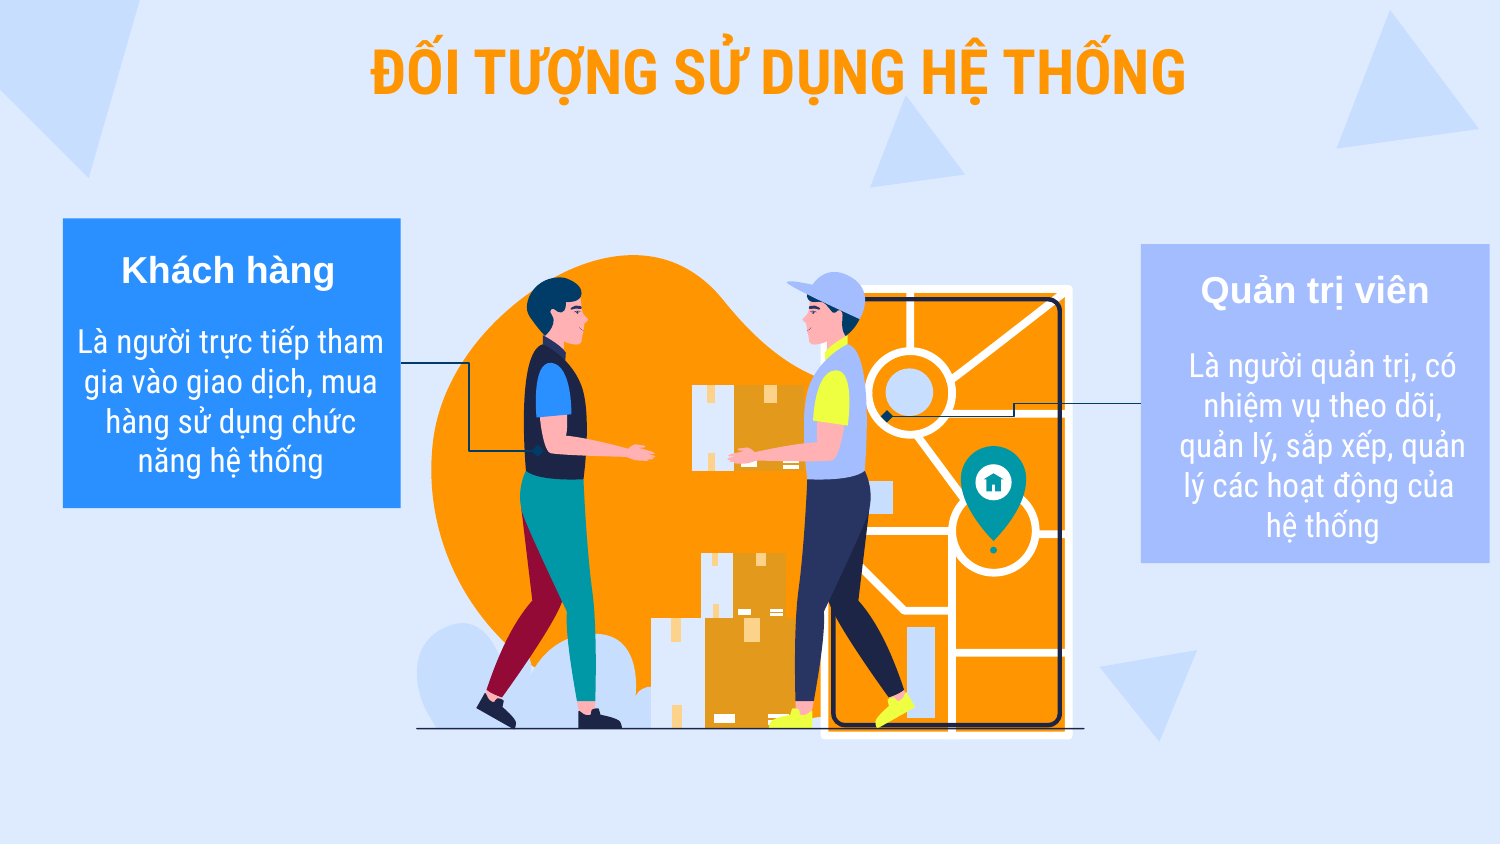

# ĐỐI TƯỢNG SỬ DỤNG HỆ THỐNG

Khách hàng
Là người trực tiếp tham gia vào giao dịch, mua hàng sử dụng chức năng hệ thống

Quản trị viên
Là người quản trị, có nhiệm vụ theo dõi, quản lý, sắp xếp, quản lý các hoạt động của
hệ thống